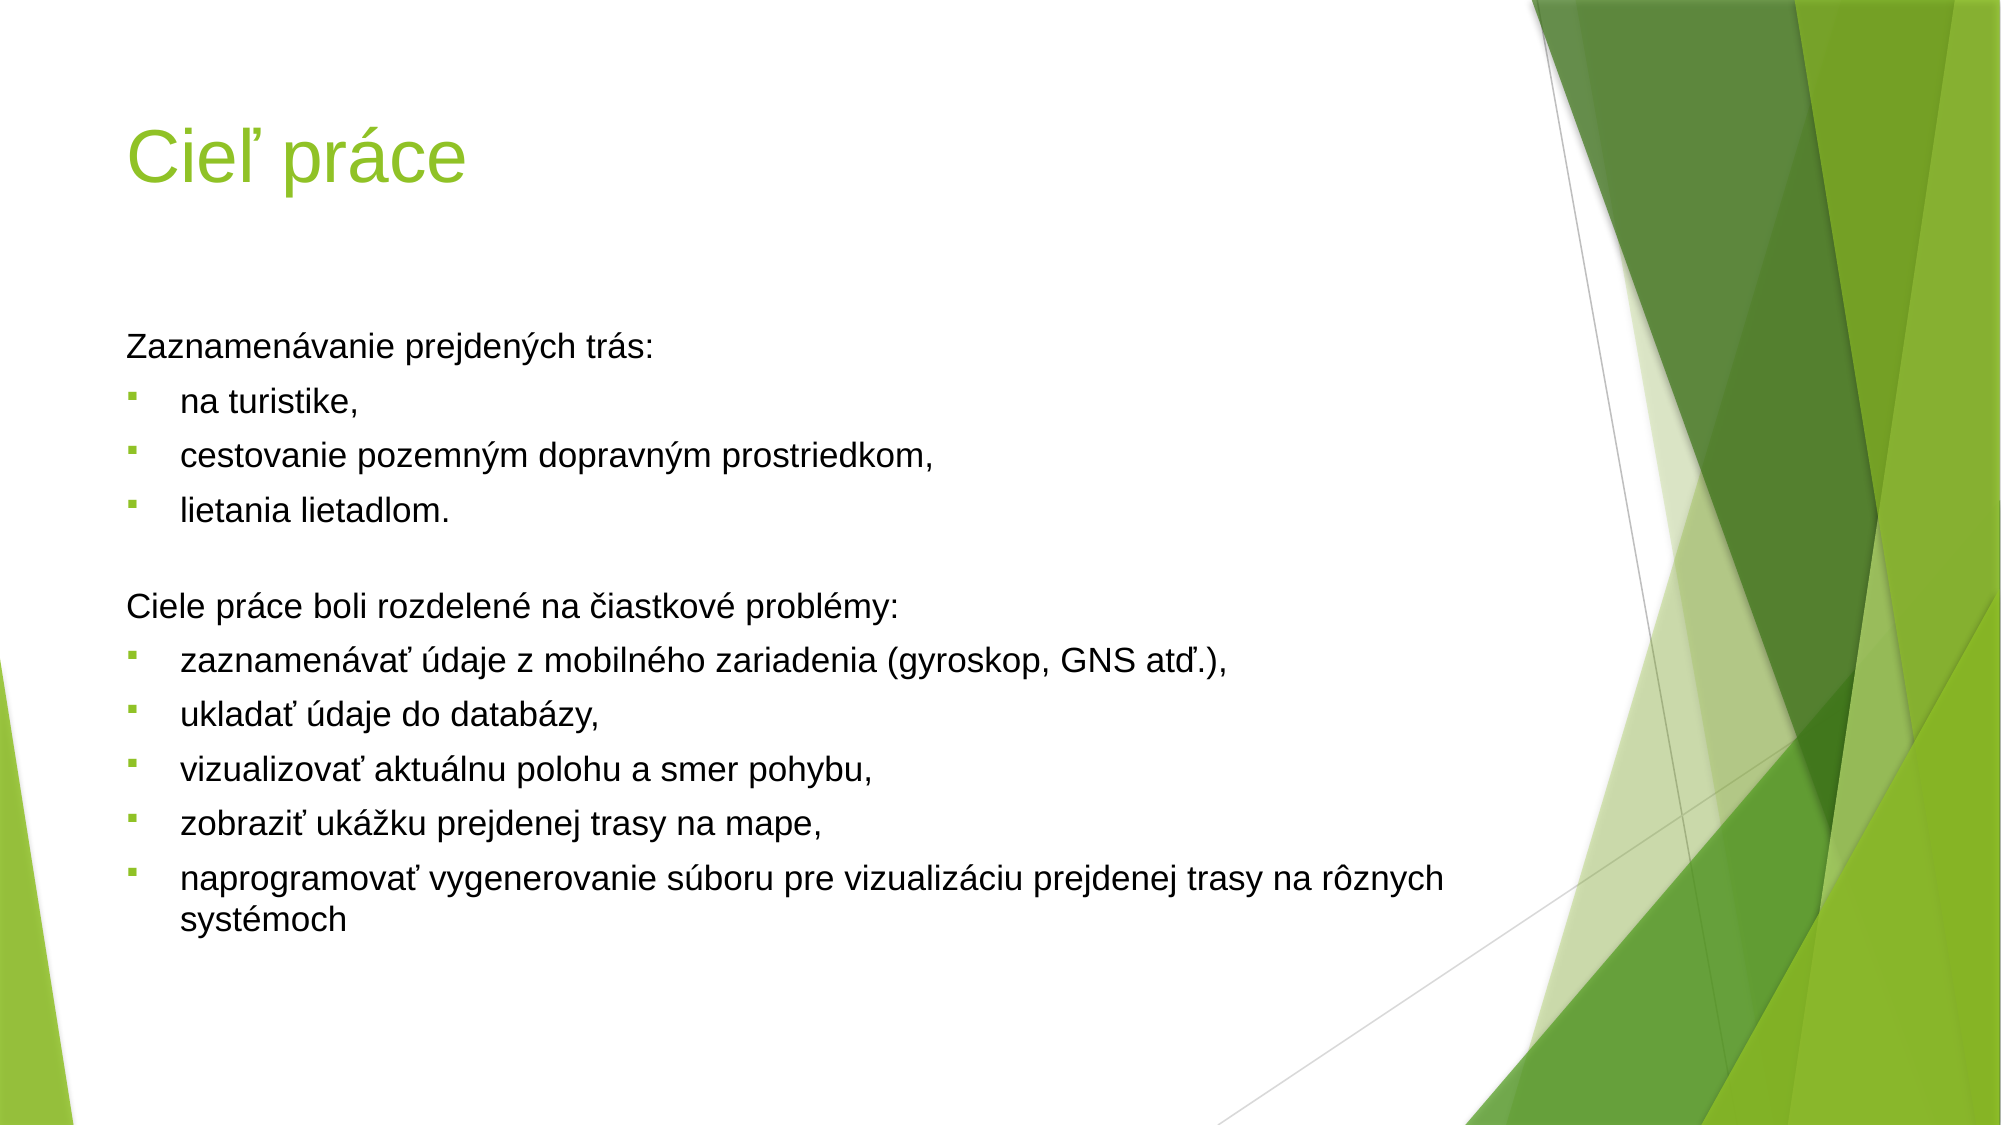

# Cieľ práce
Zaznamenávanie prejdených trás:
na turistike,
cestovanie pozemným dopravným prostriedkom,
lietania lietadlom.
Ciele práce boli rozdelené na čiastkové problémy:
zaznamenávať údaje z mobilného zariadenia (gyroskop, GNS atď.),
ukladať údaje do databázy,
vizualizovať aktuálnu polohu a smer pohybu,
zobraziť ukážku prejdenej trasy na mape,
naprogramovať vygenerovanie súboru pre vizualizáciu prejdenej trasy na rôznych systémoch